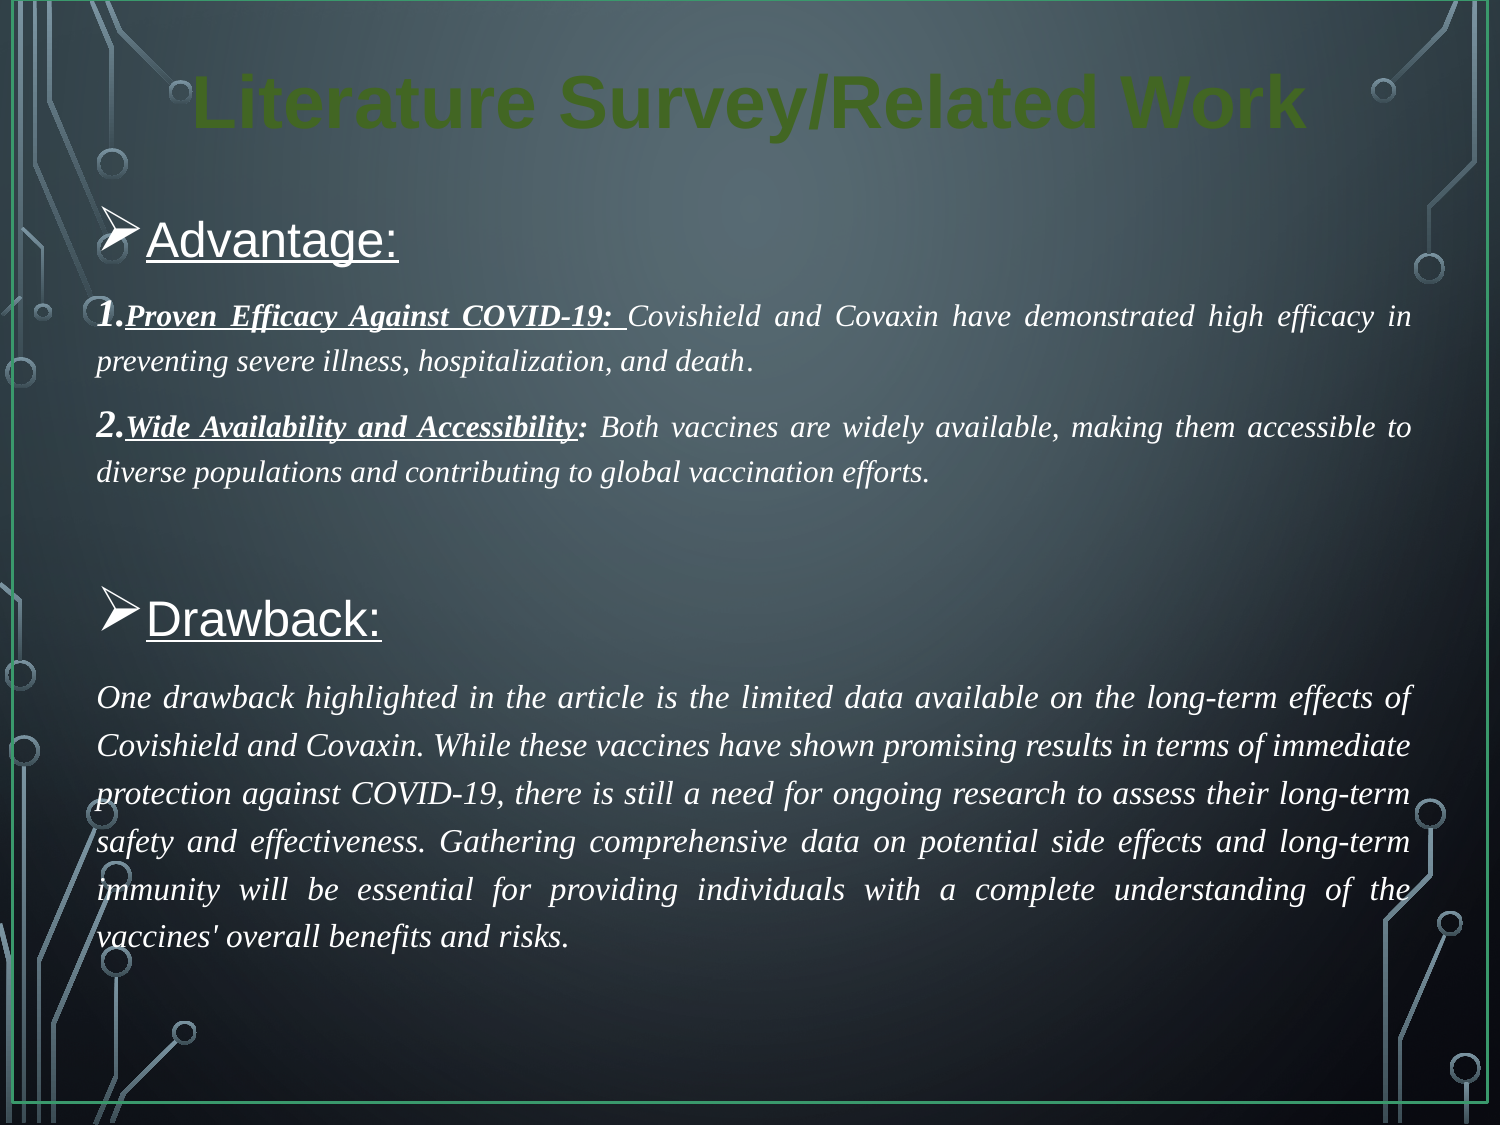

# Literature Survey/Related Work
Advantage:
Proven Efficacy Against COVID-19: Covishield and Covaxin have demonstrated high efficacy in preventing severe illness, hospitalization, and death.
Wide Availability and Accessibility: Both vaccines are widely available, making them accessible to diverse populations and contributing to global vaccination efforts.

Drawback:
One drawback highlighted in the article is the limited data available on the long-term effects of Covishield and Covaxin. While these vaccines have shown promising results in terms of immediate protection against COVID-19, there is still a need for ongoing research to assess their long-term safety and effectiveness. Gathering comprehensive data on potential side effects and long-term immunity will be essential for providing individuals with a complete understanding of the vaccines' overall benefits and risks.